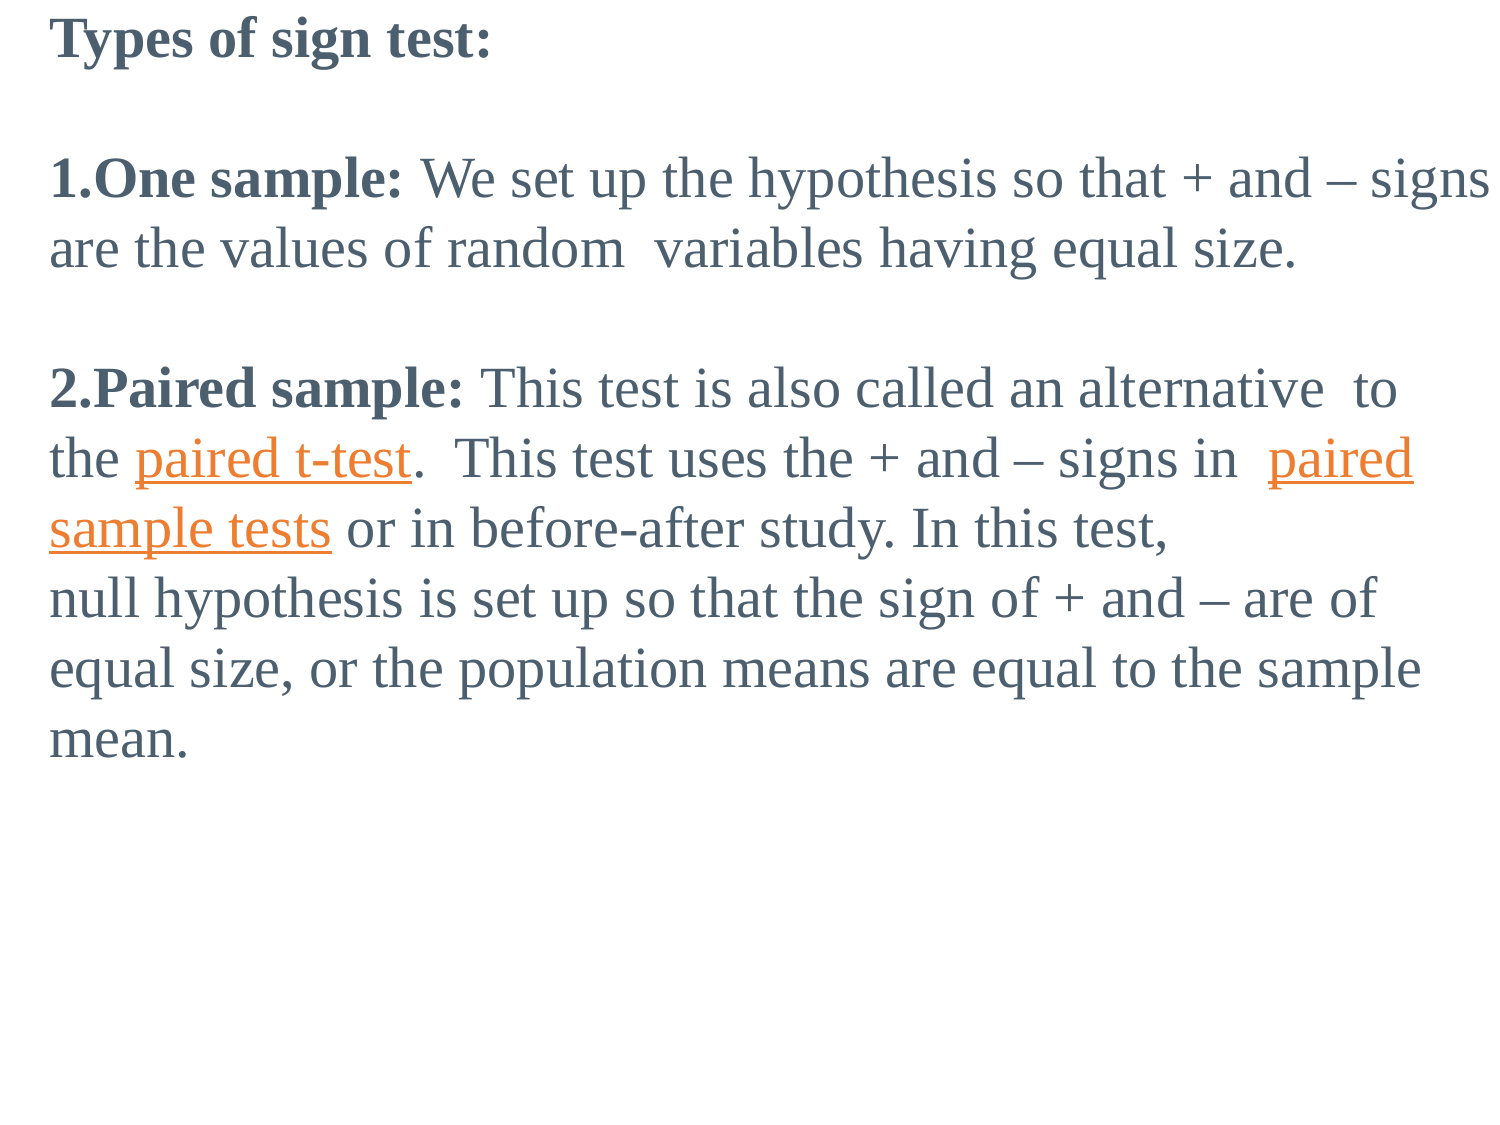

Types of sign test:

One sample: We set up the hypothesis so that + and – signs are the values of random  variables having equal size.

Paired sample: This test is also called an alternative  to the paired t-test.  This test uses the + and – signs in  paired sample tests or in before-after study. In this test,
null hypothesis is set up so that the sign of + and – are of equal size, or the population means are equal to the sample mean.